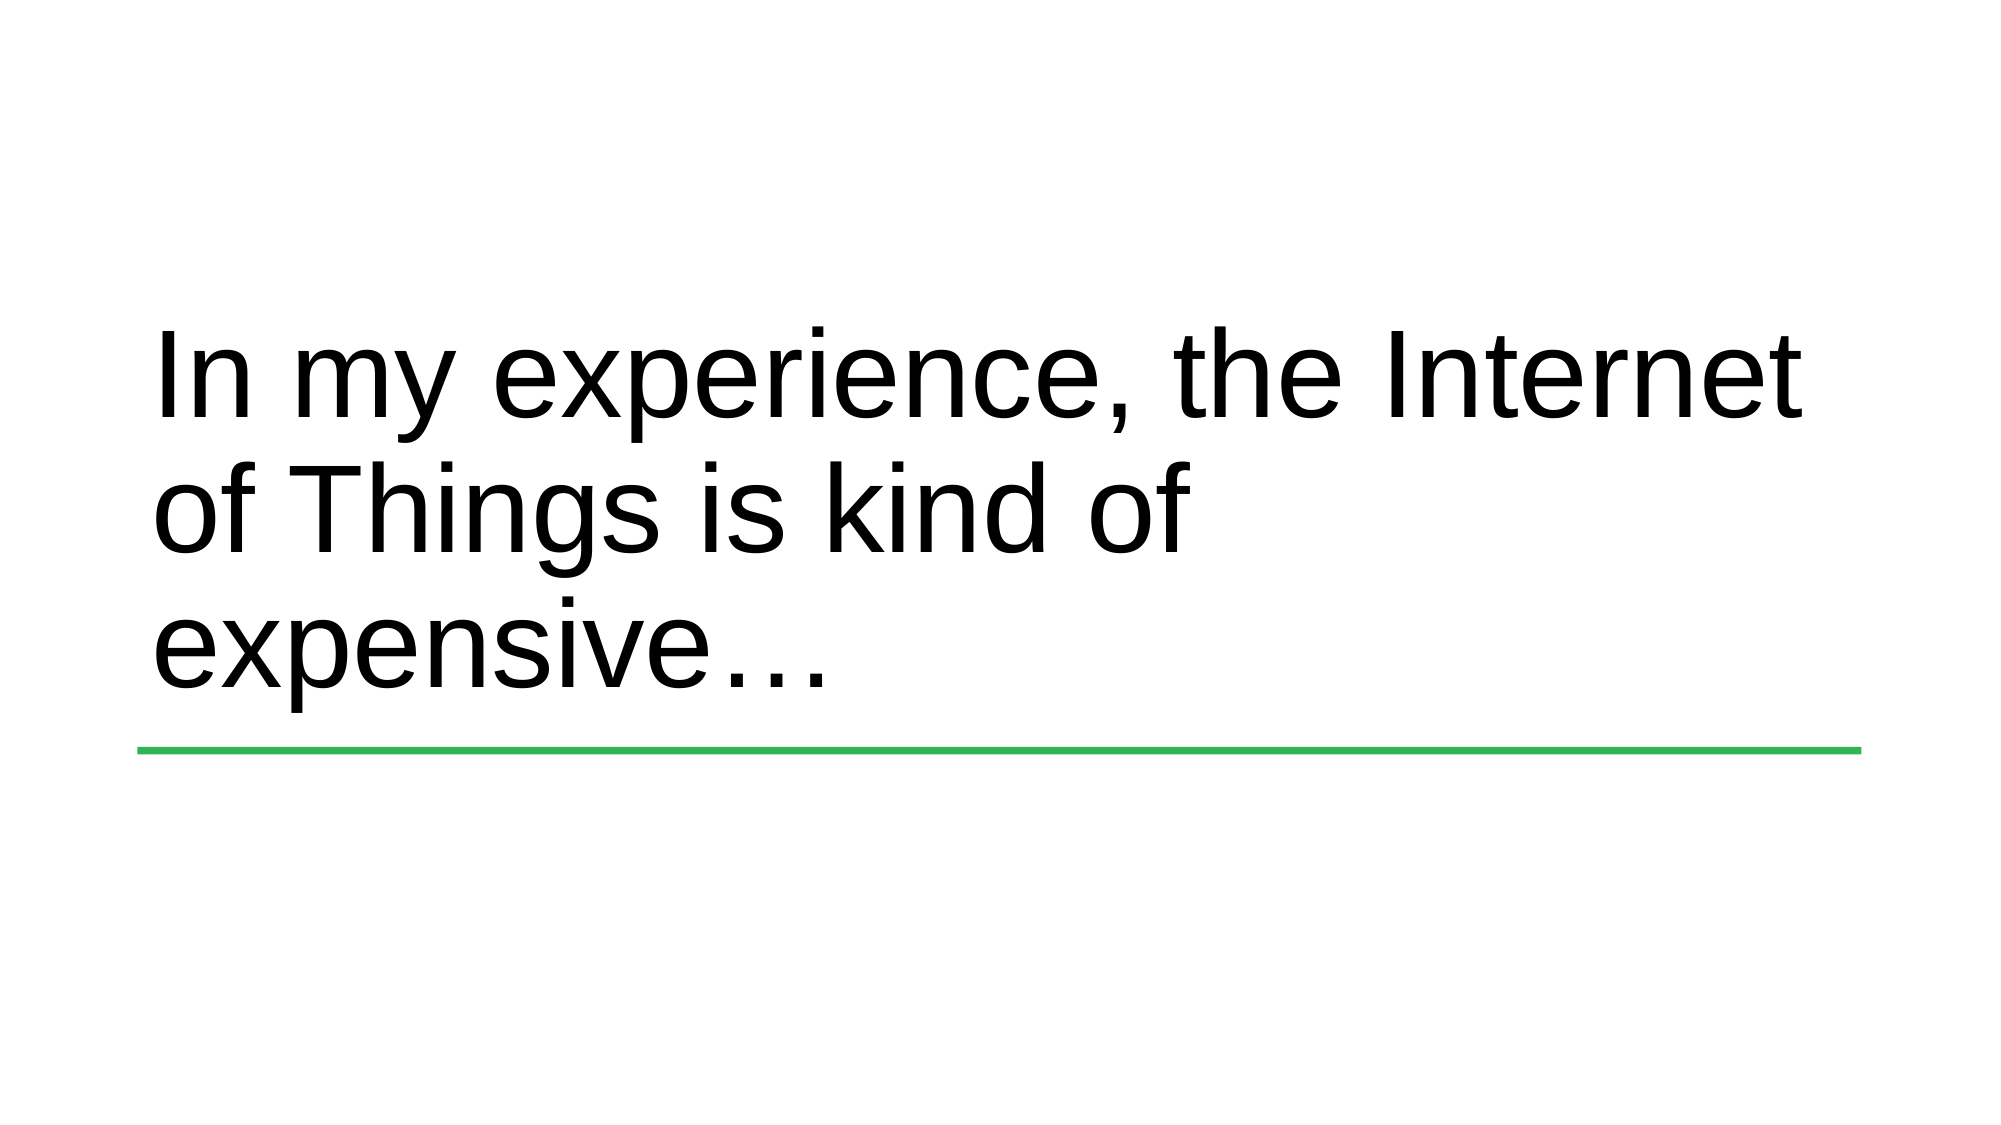

# In my experience, the Internet of Things is kind of expensive…